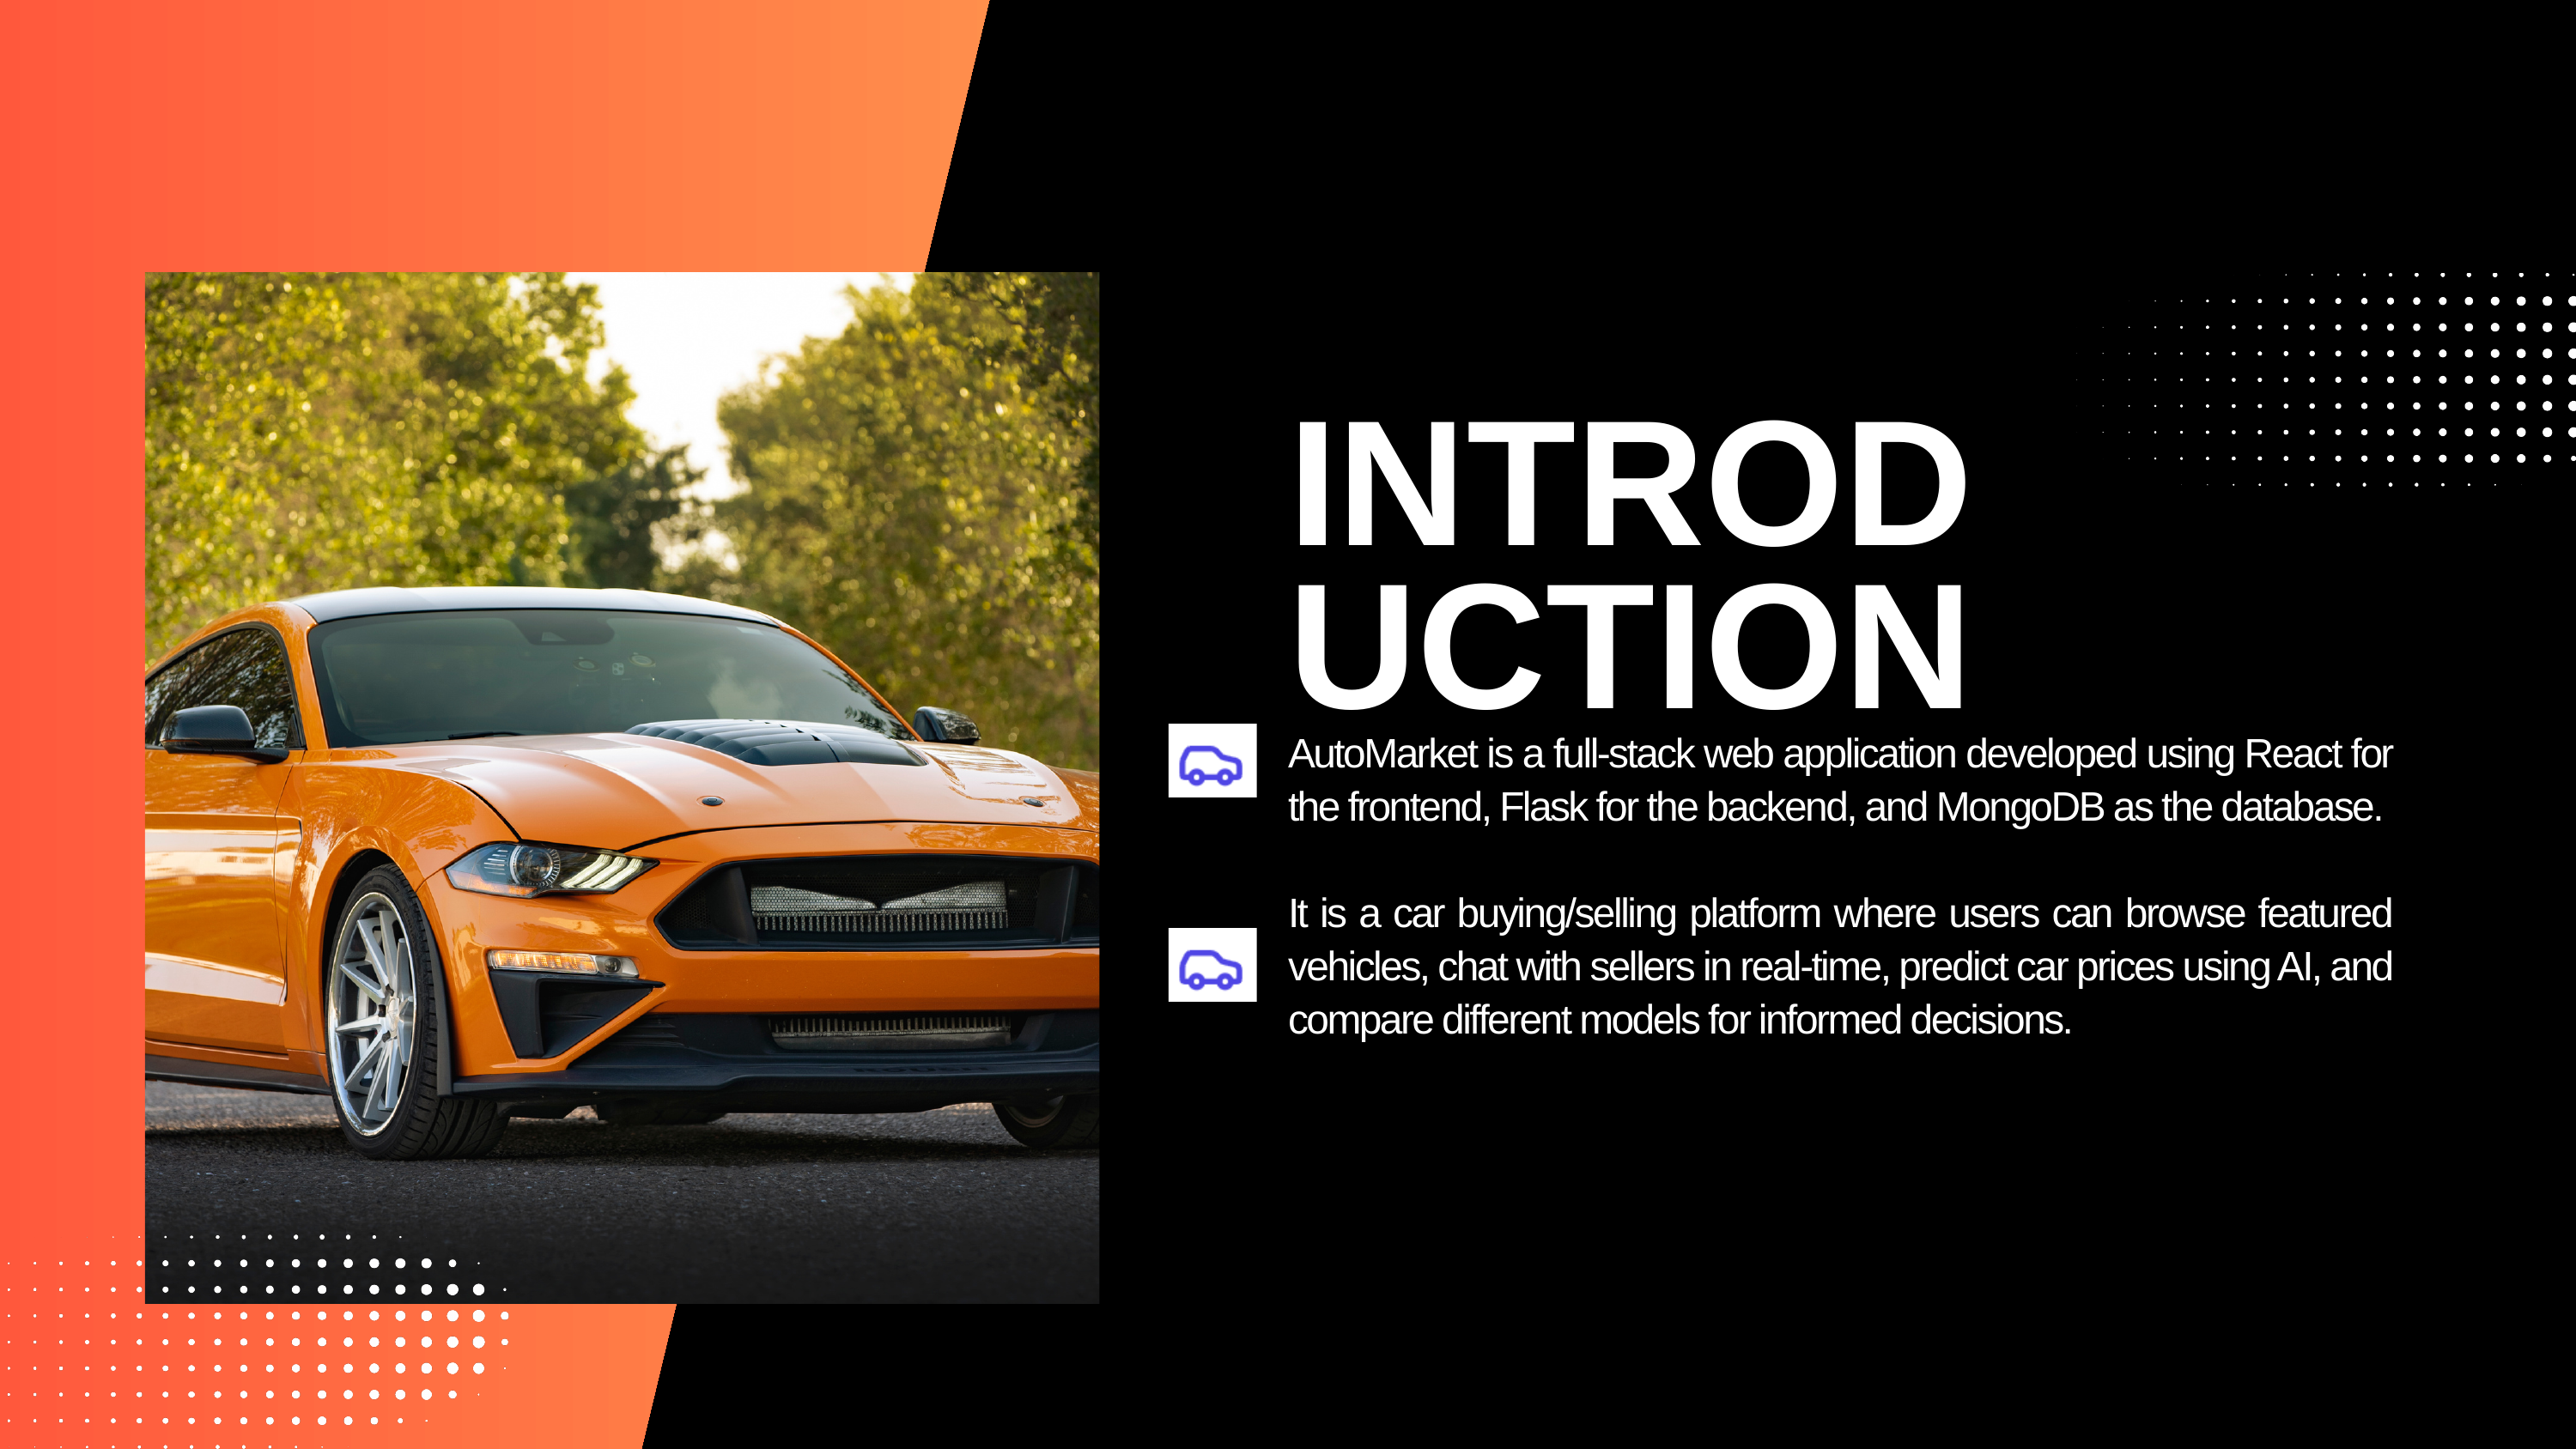

INTRODUCTION
AutoMarket is a full-stack web application developed using React for the frontend, Flask for the backend, and MongoDB as the database.

It is a car buying/selling platform where users can browse featured vehicles, chat with sellers in real-time, predict car prices using AI, and compare different models for informed decisions.